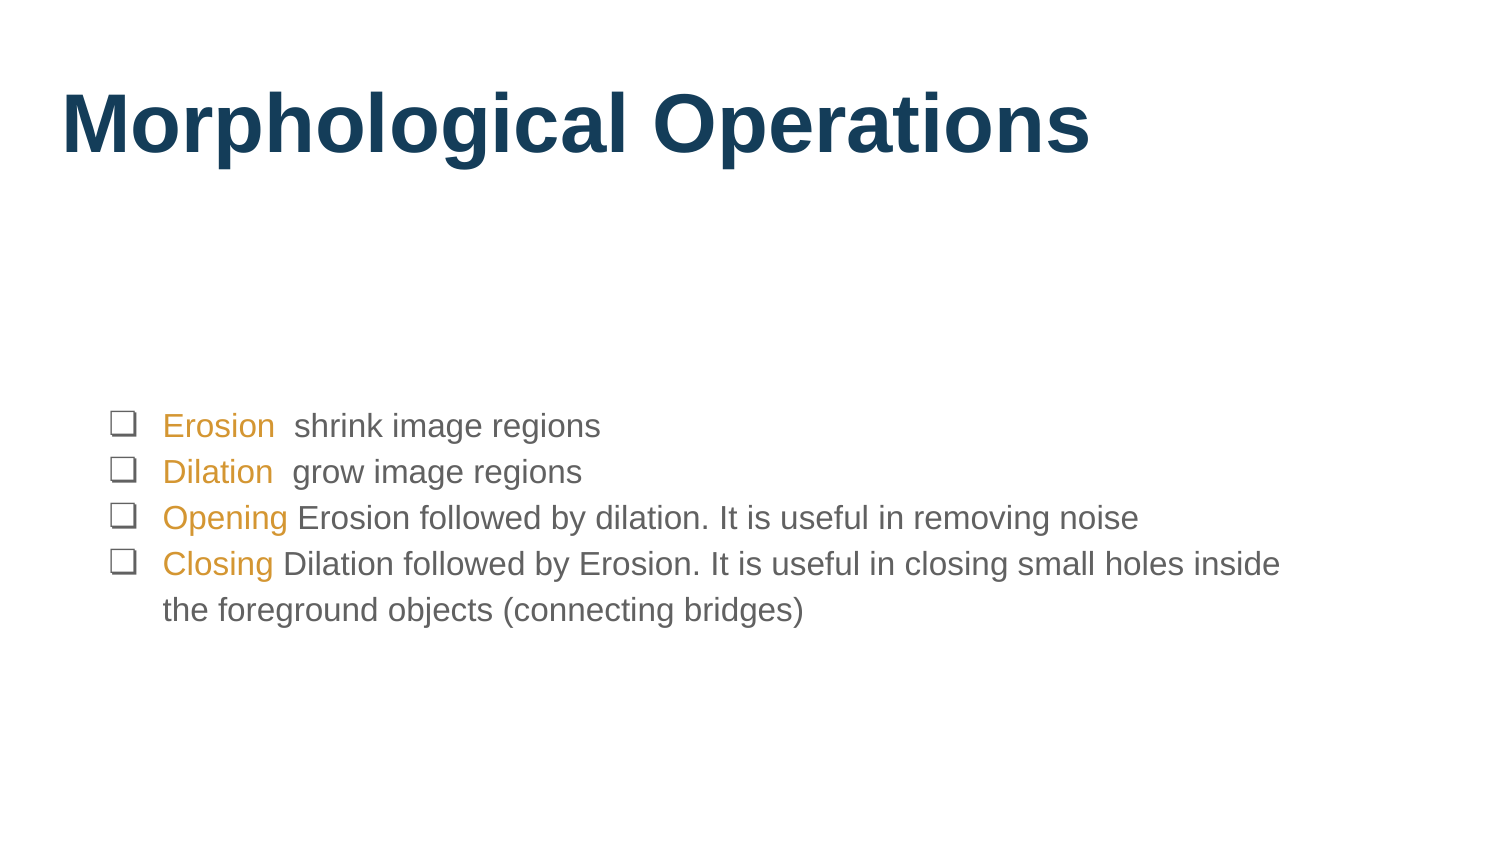

# Morphological Operations

Erosion  shrink image regions
Dilation  grow image regions
Opening Erosion followed by dilation. It is useful in removing noise
Closing Dilation followed by Erosion. It is useful in closing small holes inside the foreground objects (connecting bridges)